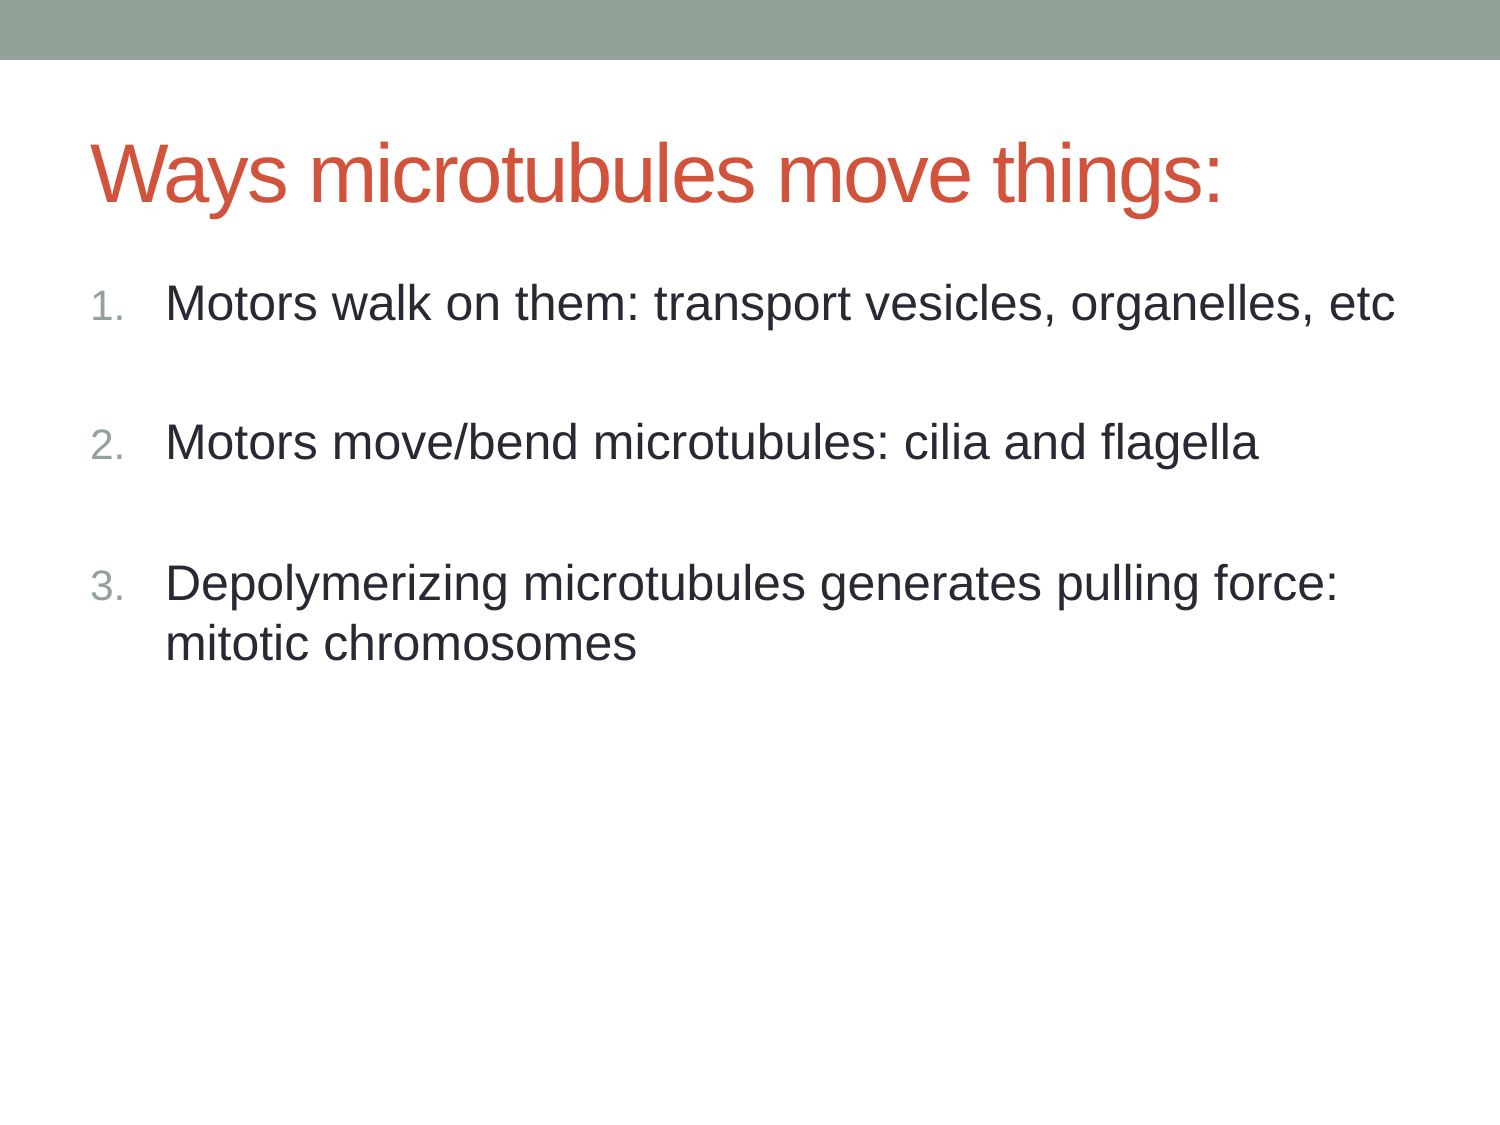

# Ways microtubules move things:
Motors walk on them: transport vesicles, organelles, etc

Motors move/bend microtubules: cilia and flagella

Depolymerizing microtubules generates pulling force: mitotic chromosomes